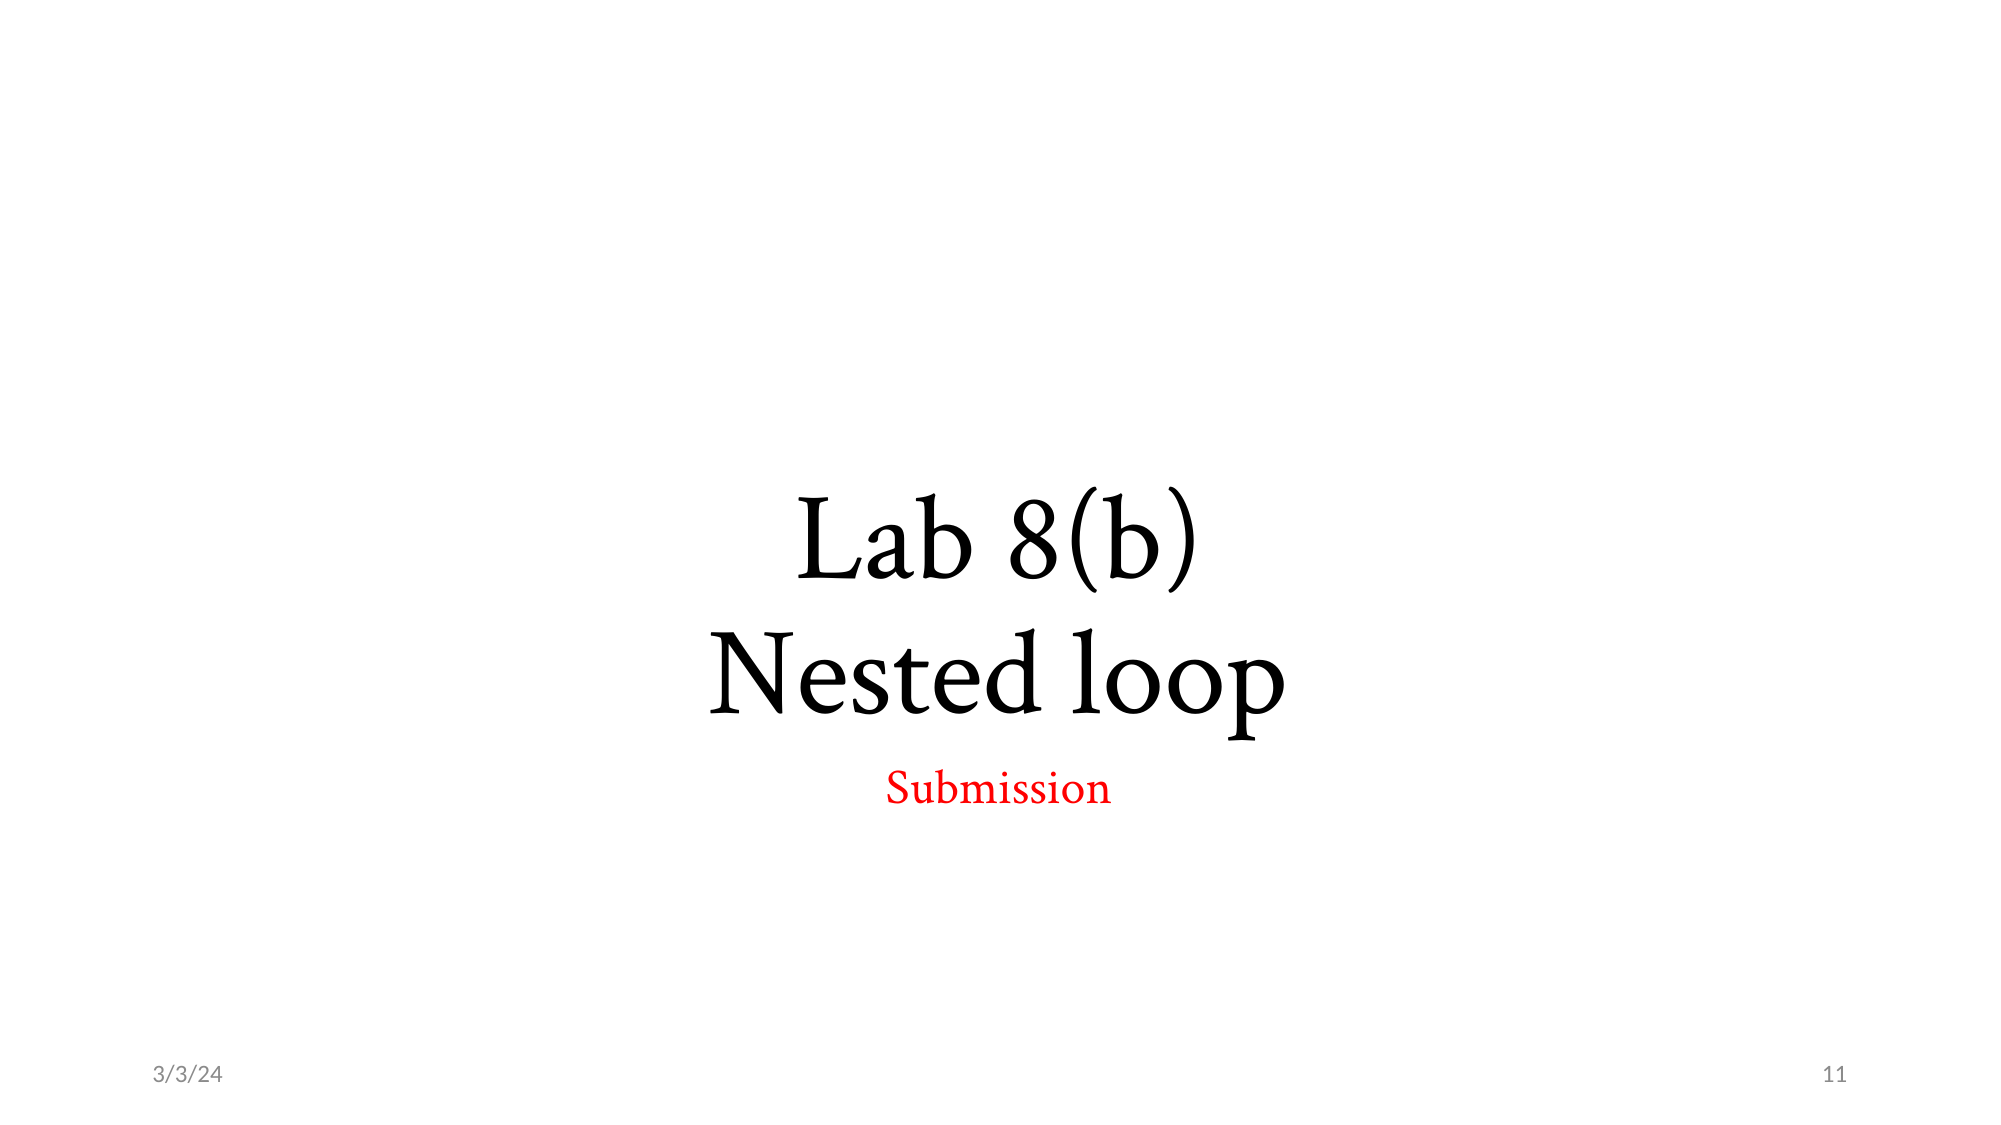

# Lab 8(b) Nested loop
Submission
3/3/24
11